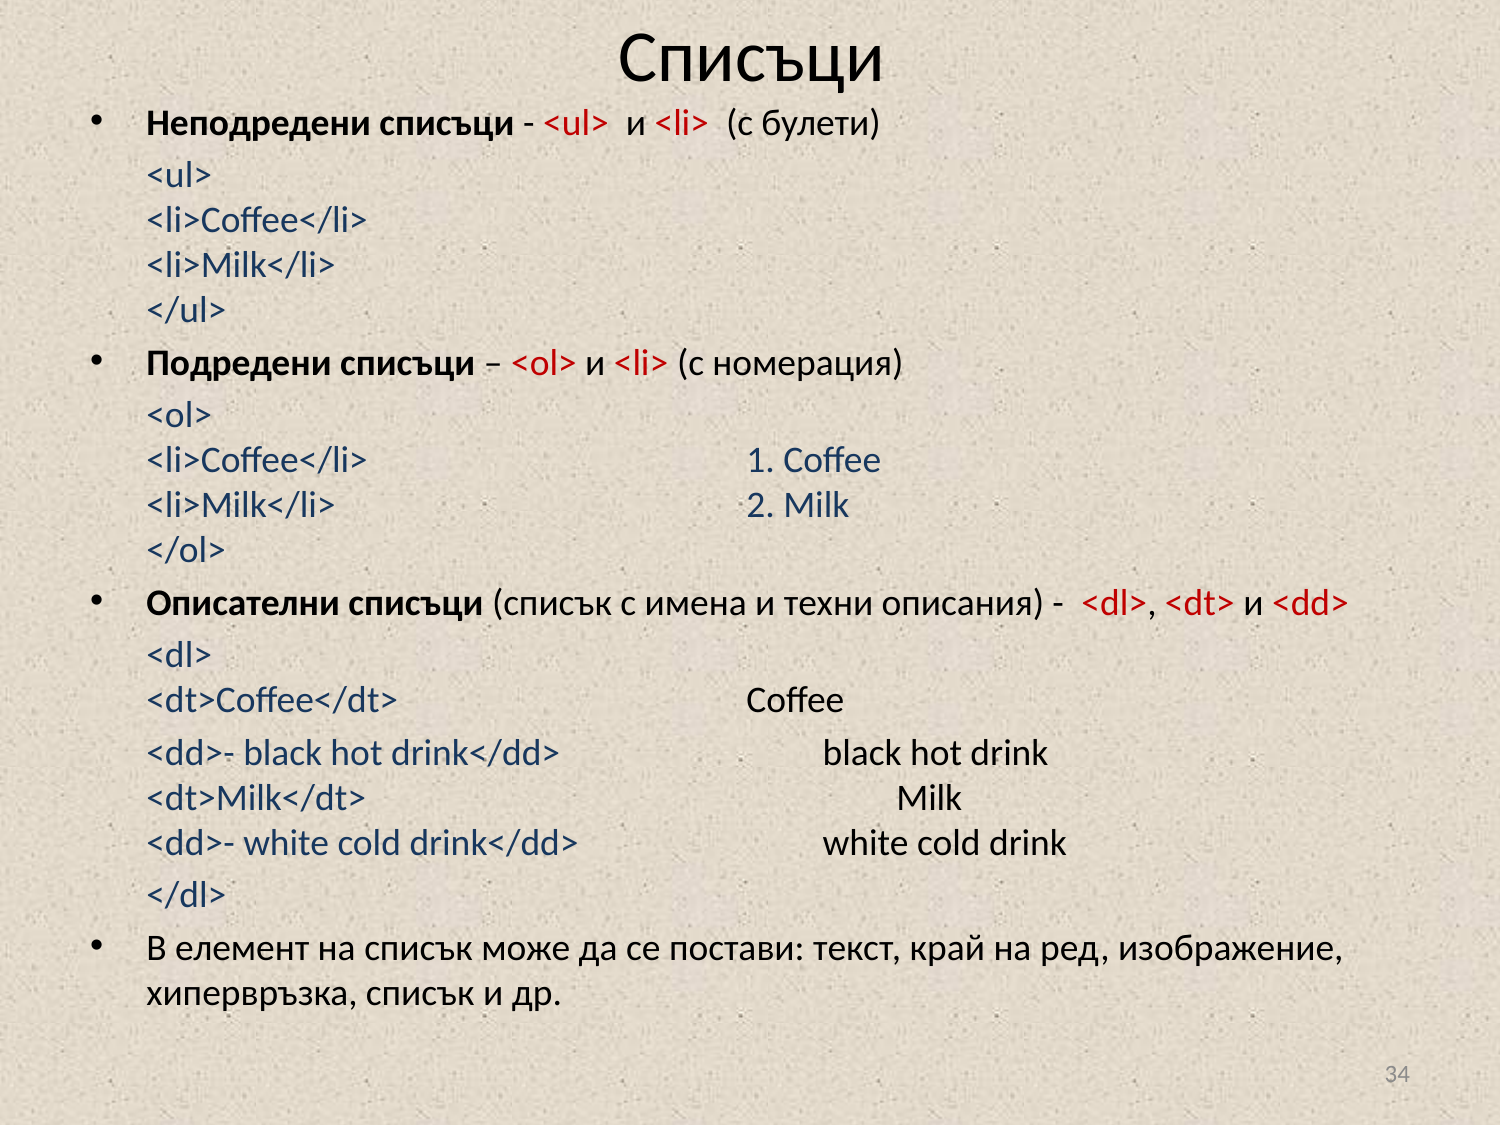

# Списъци
Неподредени списъци - <ul>  и <li>  (с булети)
	<ul>
<li>Coffee</li>
<li>Milk</li>
</ul>
Подредени списъци – <ol> и <li> (с номерация)
	<ol>
<li>Coffee</li>			1. Coffee
<li>Milk</li>			2. Milk
</ol>
Описателни списъци (списък с имена и техни описания) -  <dl>, <dt> и <dd>
	<dl>
<dt>Coffee</dt>			Coffee
	<dd>- black hot drink</dd> 		         black hot drink
<dt>Milk</dt>				Milk
<dd>- white cold drink</dd>		         white cold drink
	</dl>
В елемент на списък може да се постави: текст, край на ред, изображение, хипервръзка, списък и др.
34